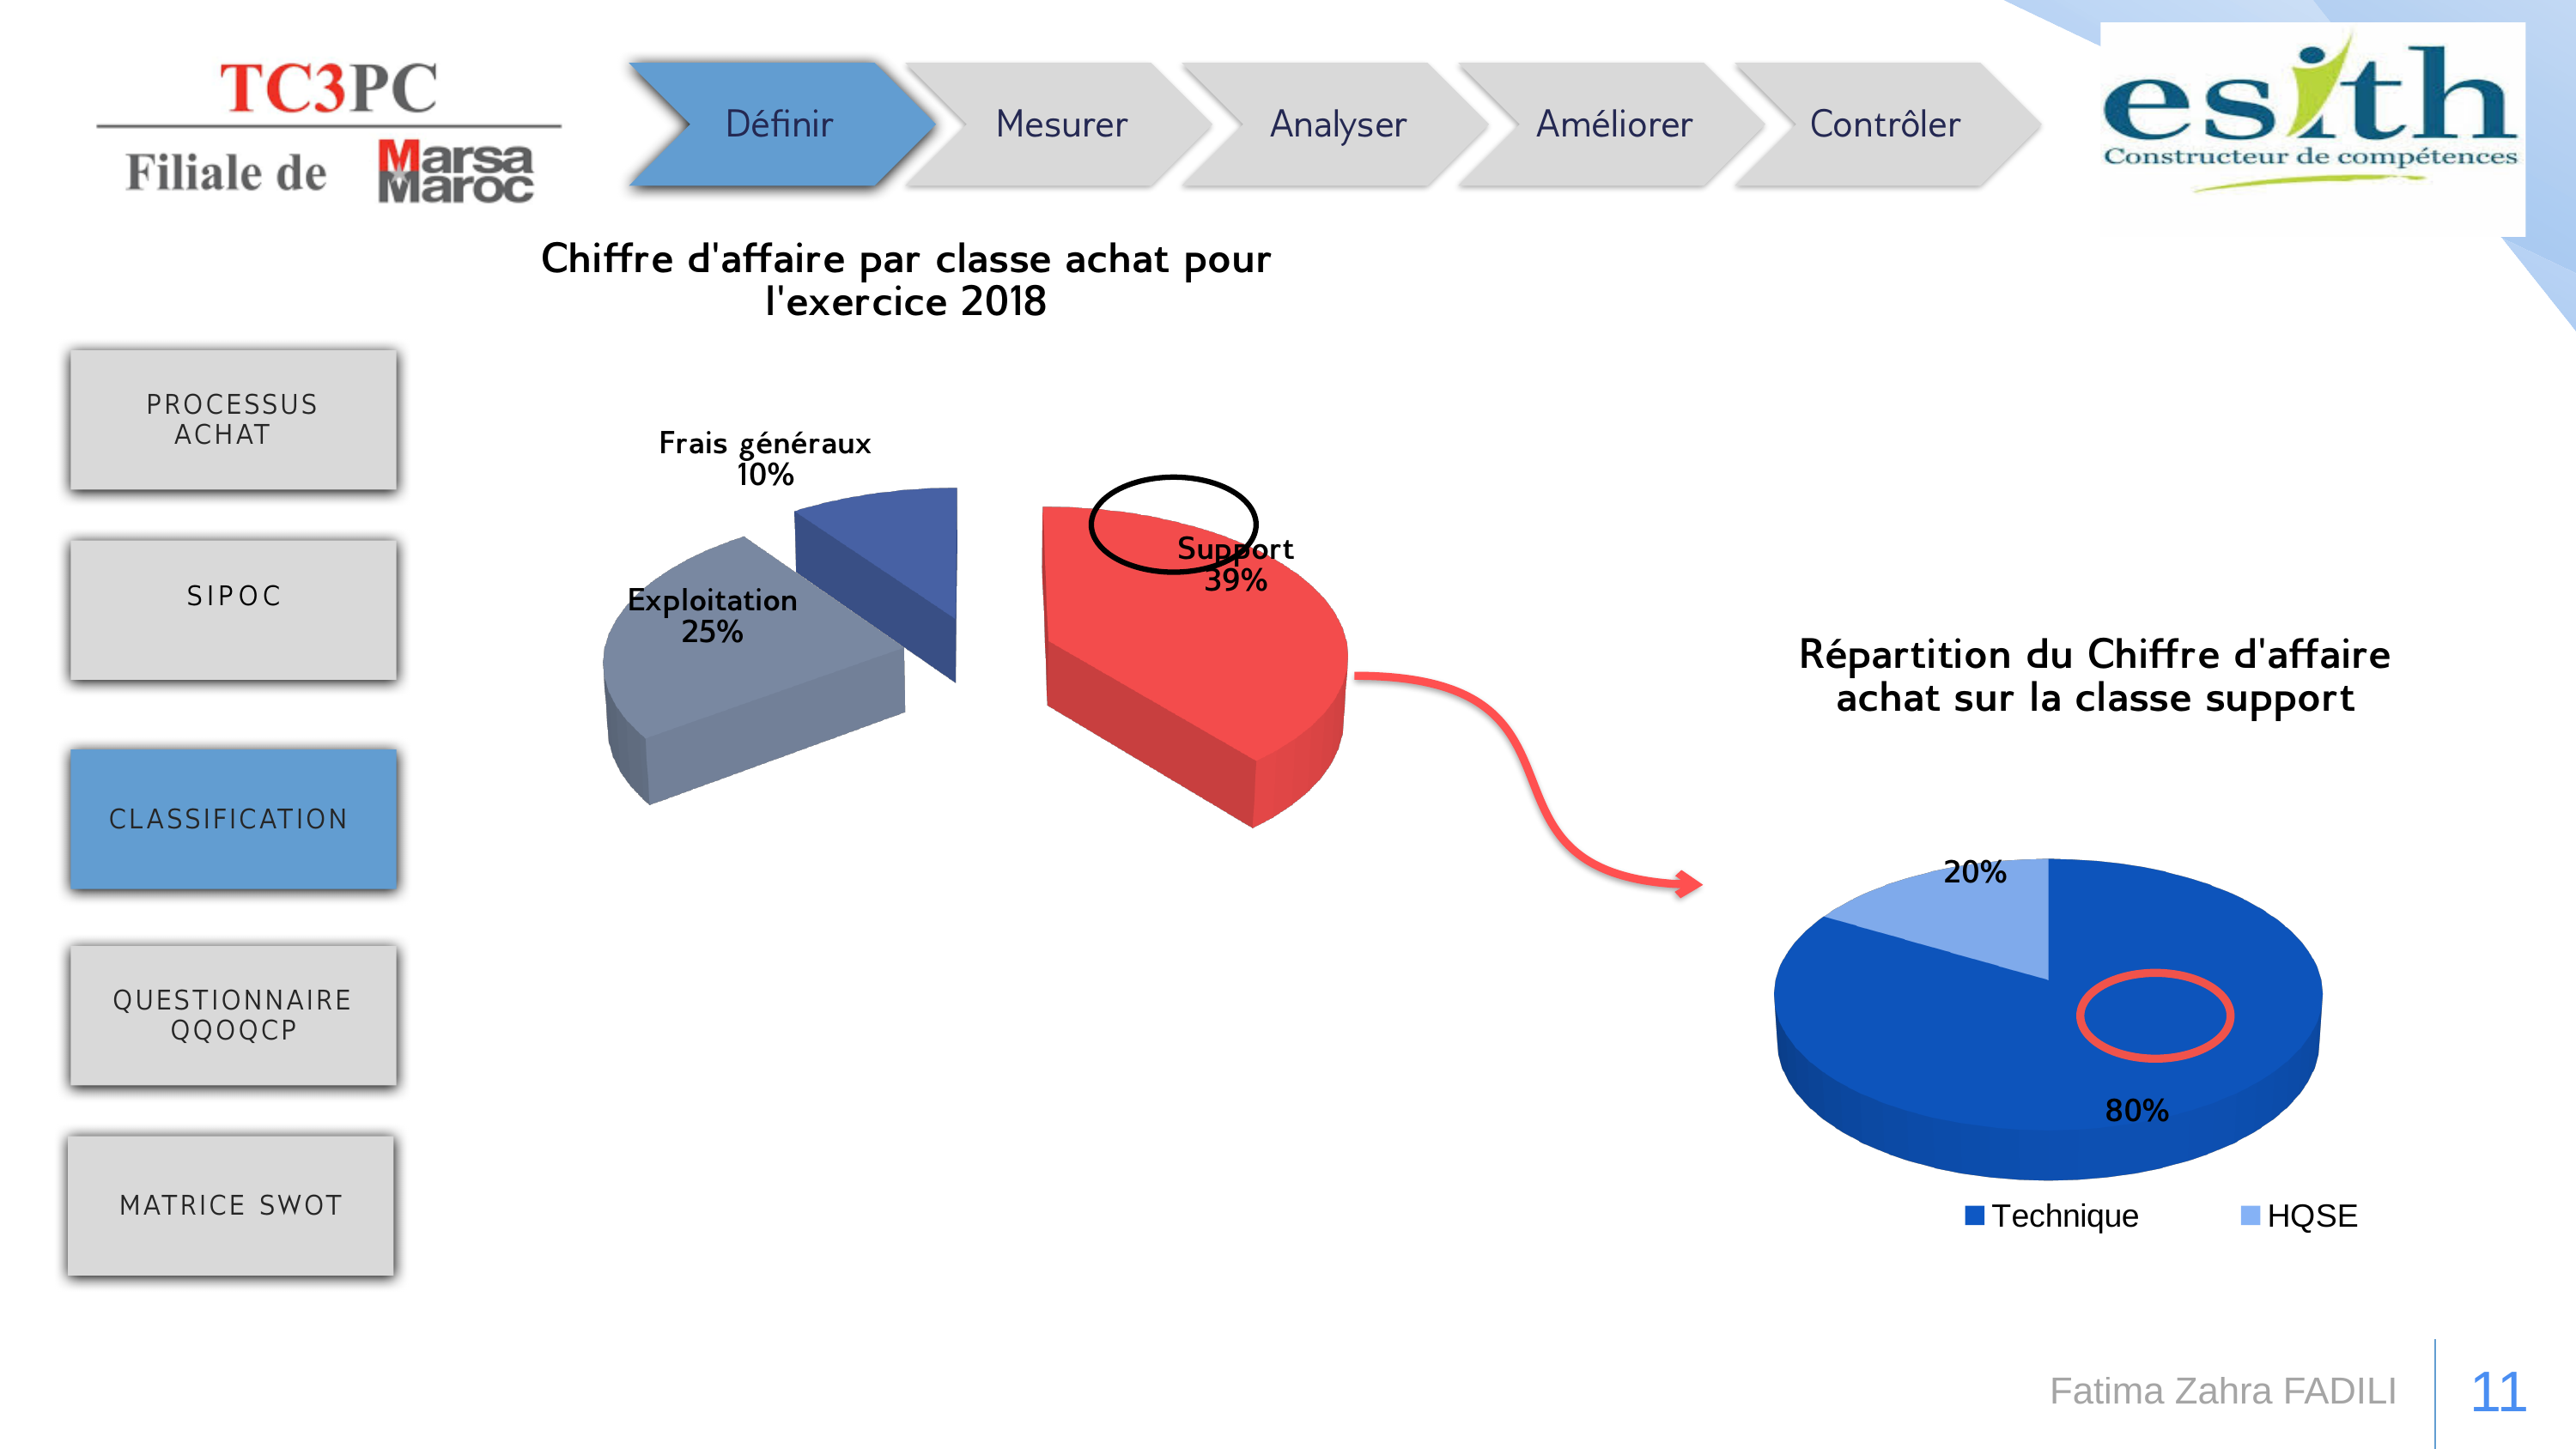

Définir
Mesurer
Analyser
Améliorer
Contrôler

[unsupported chart]

Processus ACHAT

SIPOC

[unsupported chart]

Classification
Questionnaire QQOQCP

Matrice SWOT
Fatima Zahra FADILI
11